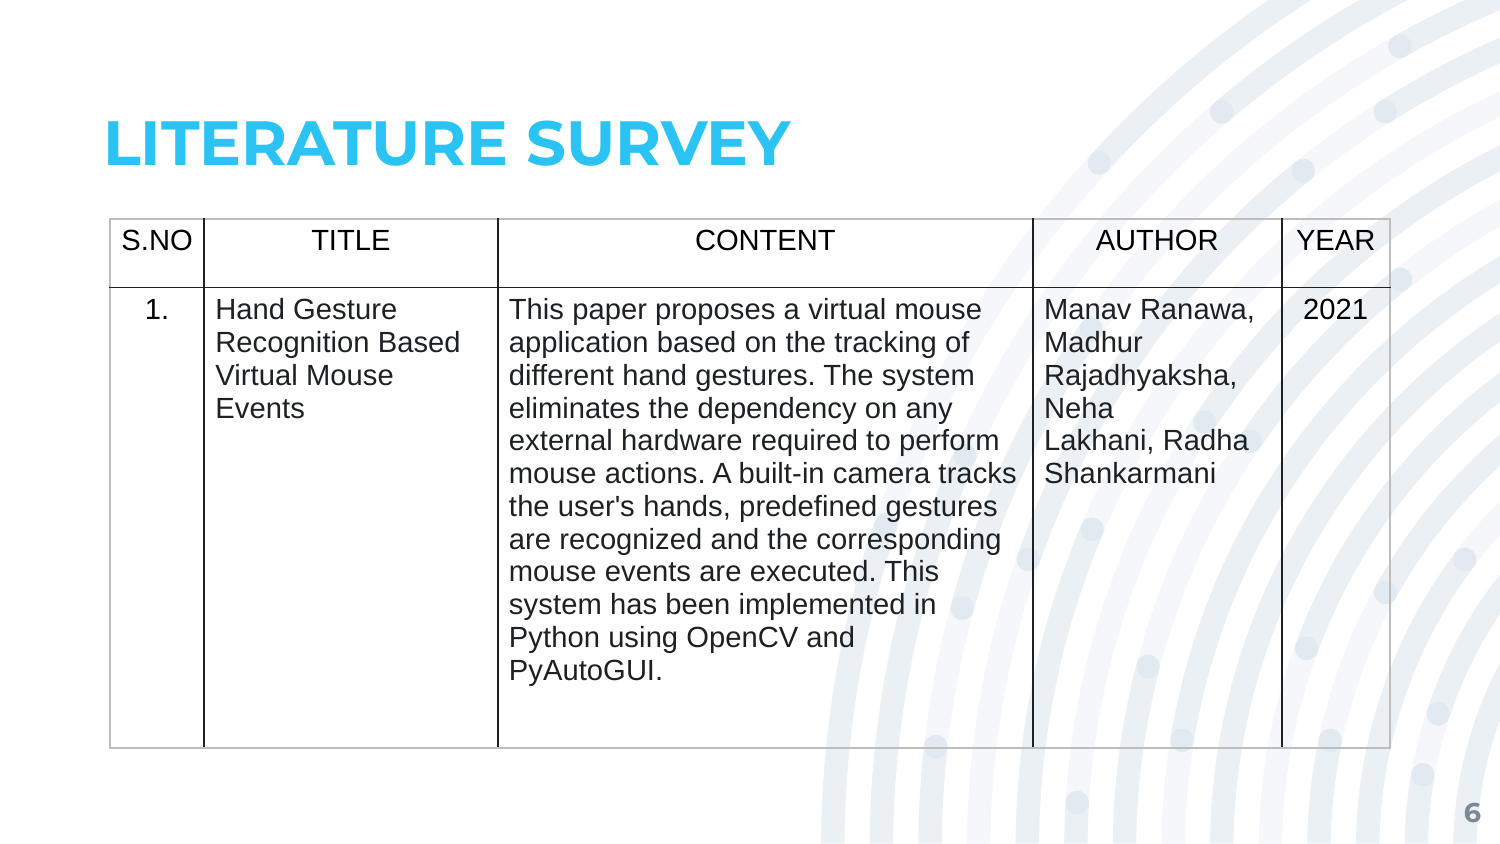

# LITERATURE SURVEY
| S.NO | TITLE | CONTENT | AUTHOR | YEAR |
| --- | --- | --- | --- | --- |
| 1. | Hand Gesture Recognition Based Virtual Mouse Events | This paper proposes a virtual mouse application based on the tracking of different hand gestures. The system eliminates the dependency on any external hardware required to perform mouse actions. A built-in camera tracks the user's hands, predefined gestures are recognized and the corresponding mouse events are executed. This system has been implemented in Python using OpenCV and PyAutoGUI. | Manav Ranawa, Madhur Rajadhyaksha, Neha Lakhani, Radha Shankarmani | 2021 |
6